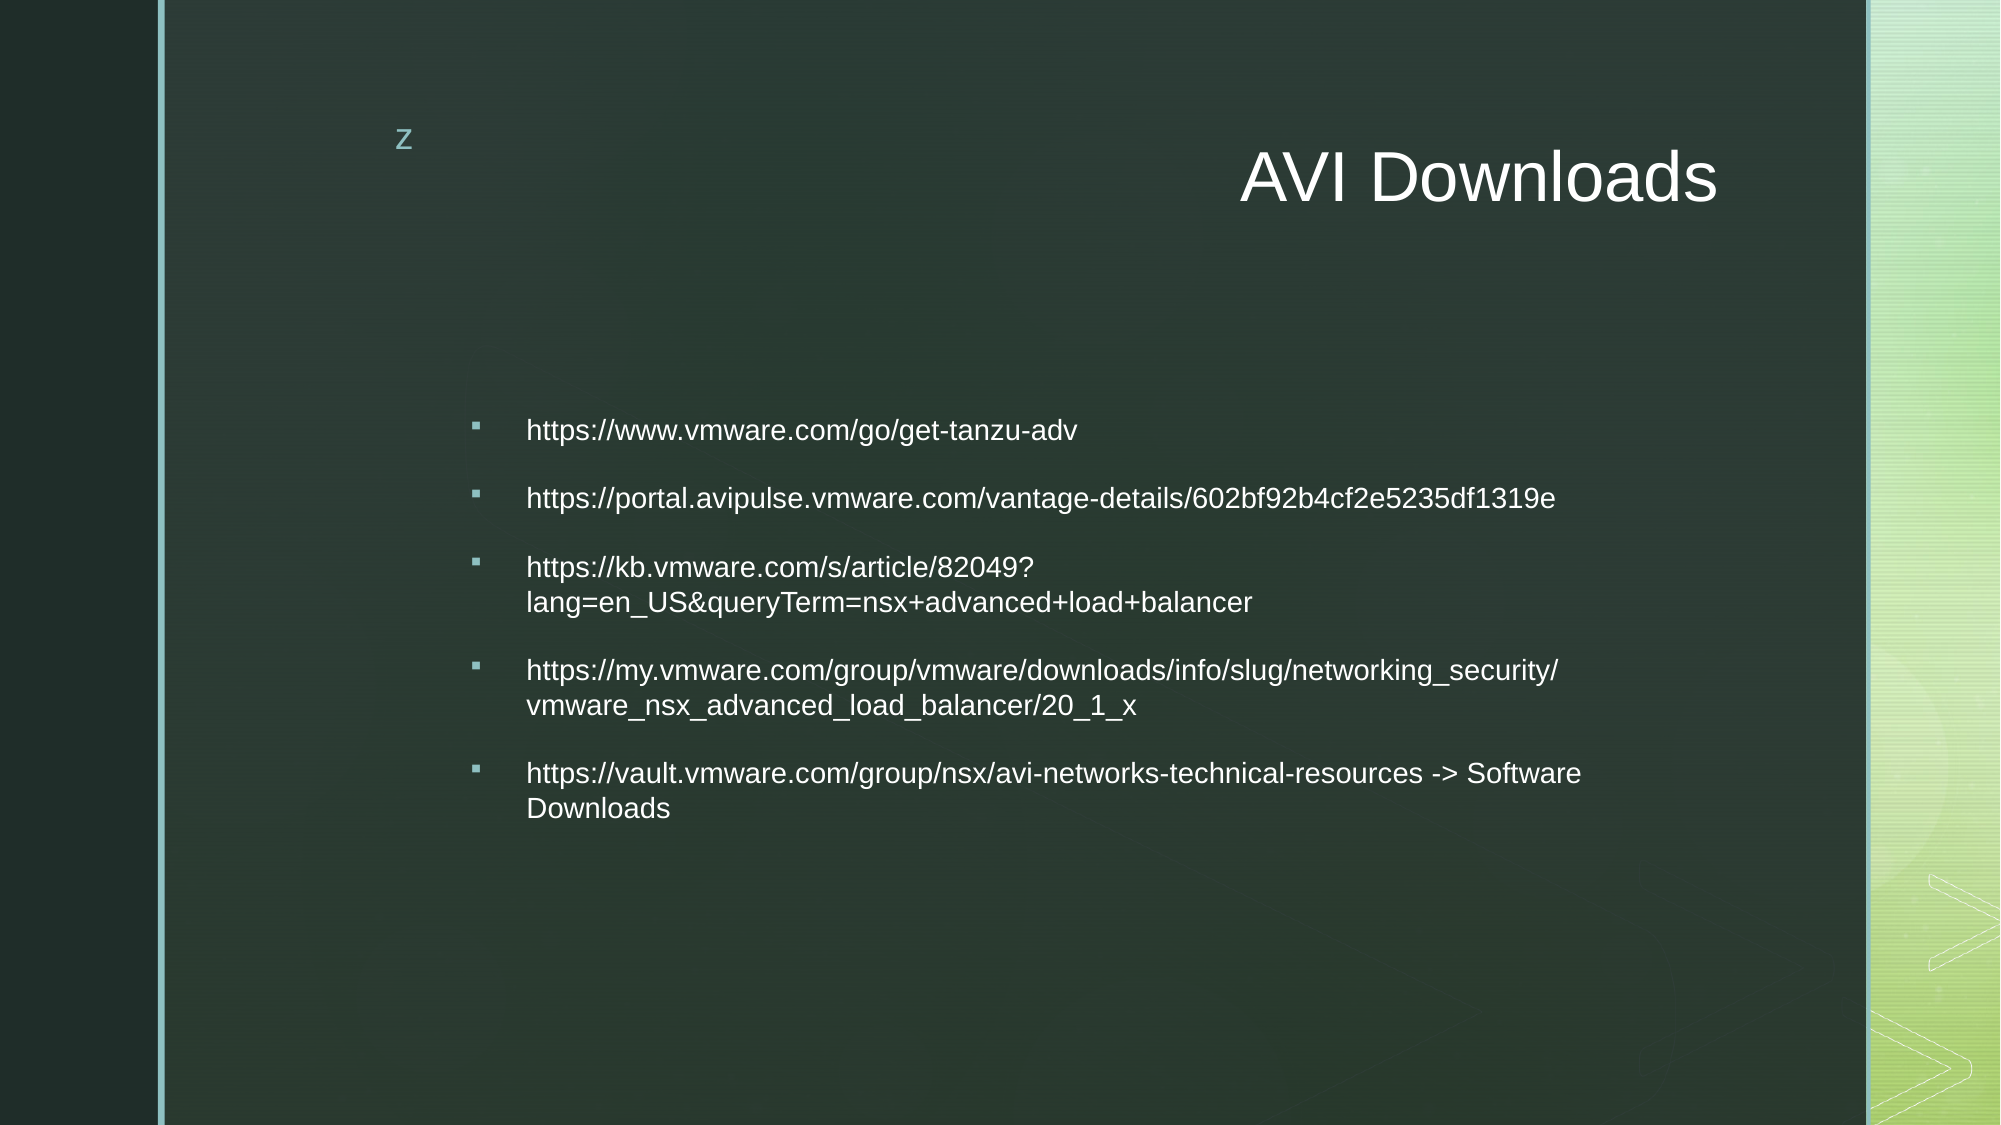

# AVI Downloads
https://www.vmware.com/go/get-tanzu-adv
https://portal.avipulse.vmware.com/vantage-details/602bf92b4cf2e5235df1319e
https://kb.vmware.com/s/article/82049?lang=en_US&queryTerm=nsx+advanced+load+balancer
https://my.vmware.com/group/vmware/downloads/info/slug/networking_security/vmware_nsx_advanced_load_balancer/20_1_x
https://vault.vmware.com/group/nsx/avi-networks-technical-resources -> Software Downloads